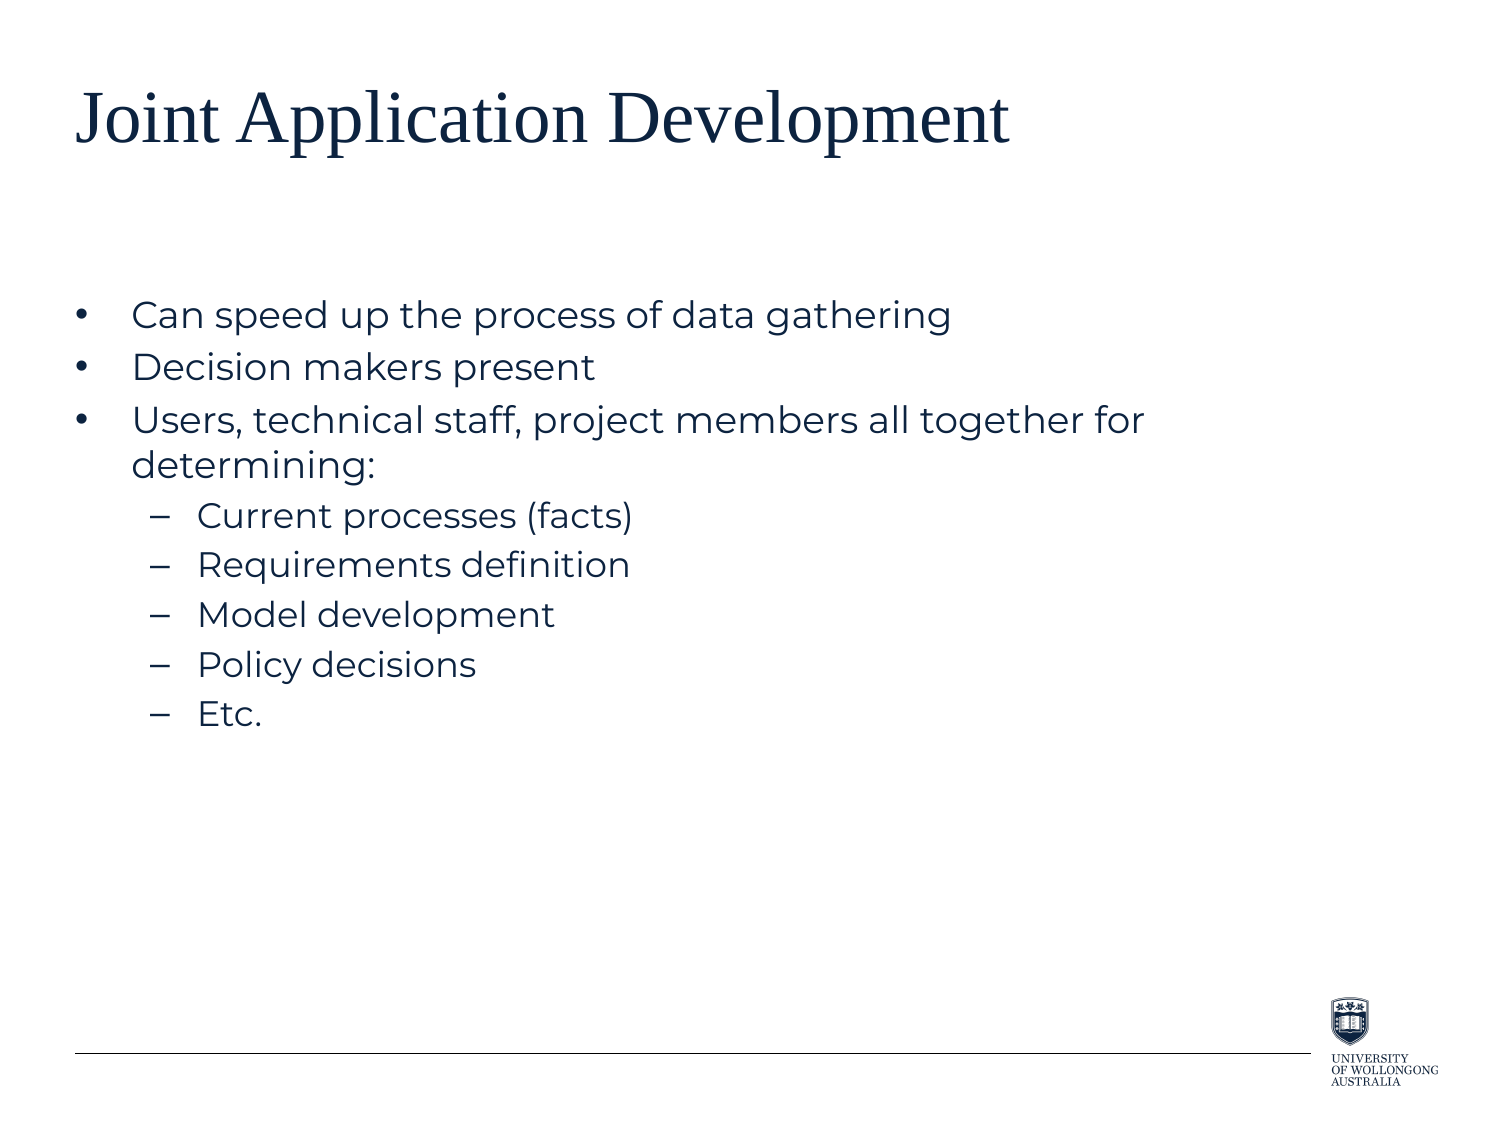

# Joint Application Development
Can speed up the process of data gathering
Decision makers present
Users, technical staff, project members all together for determining:
Current processes (facts)
Requirements definition
Model development
Policy decisions
Etc.